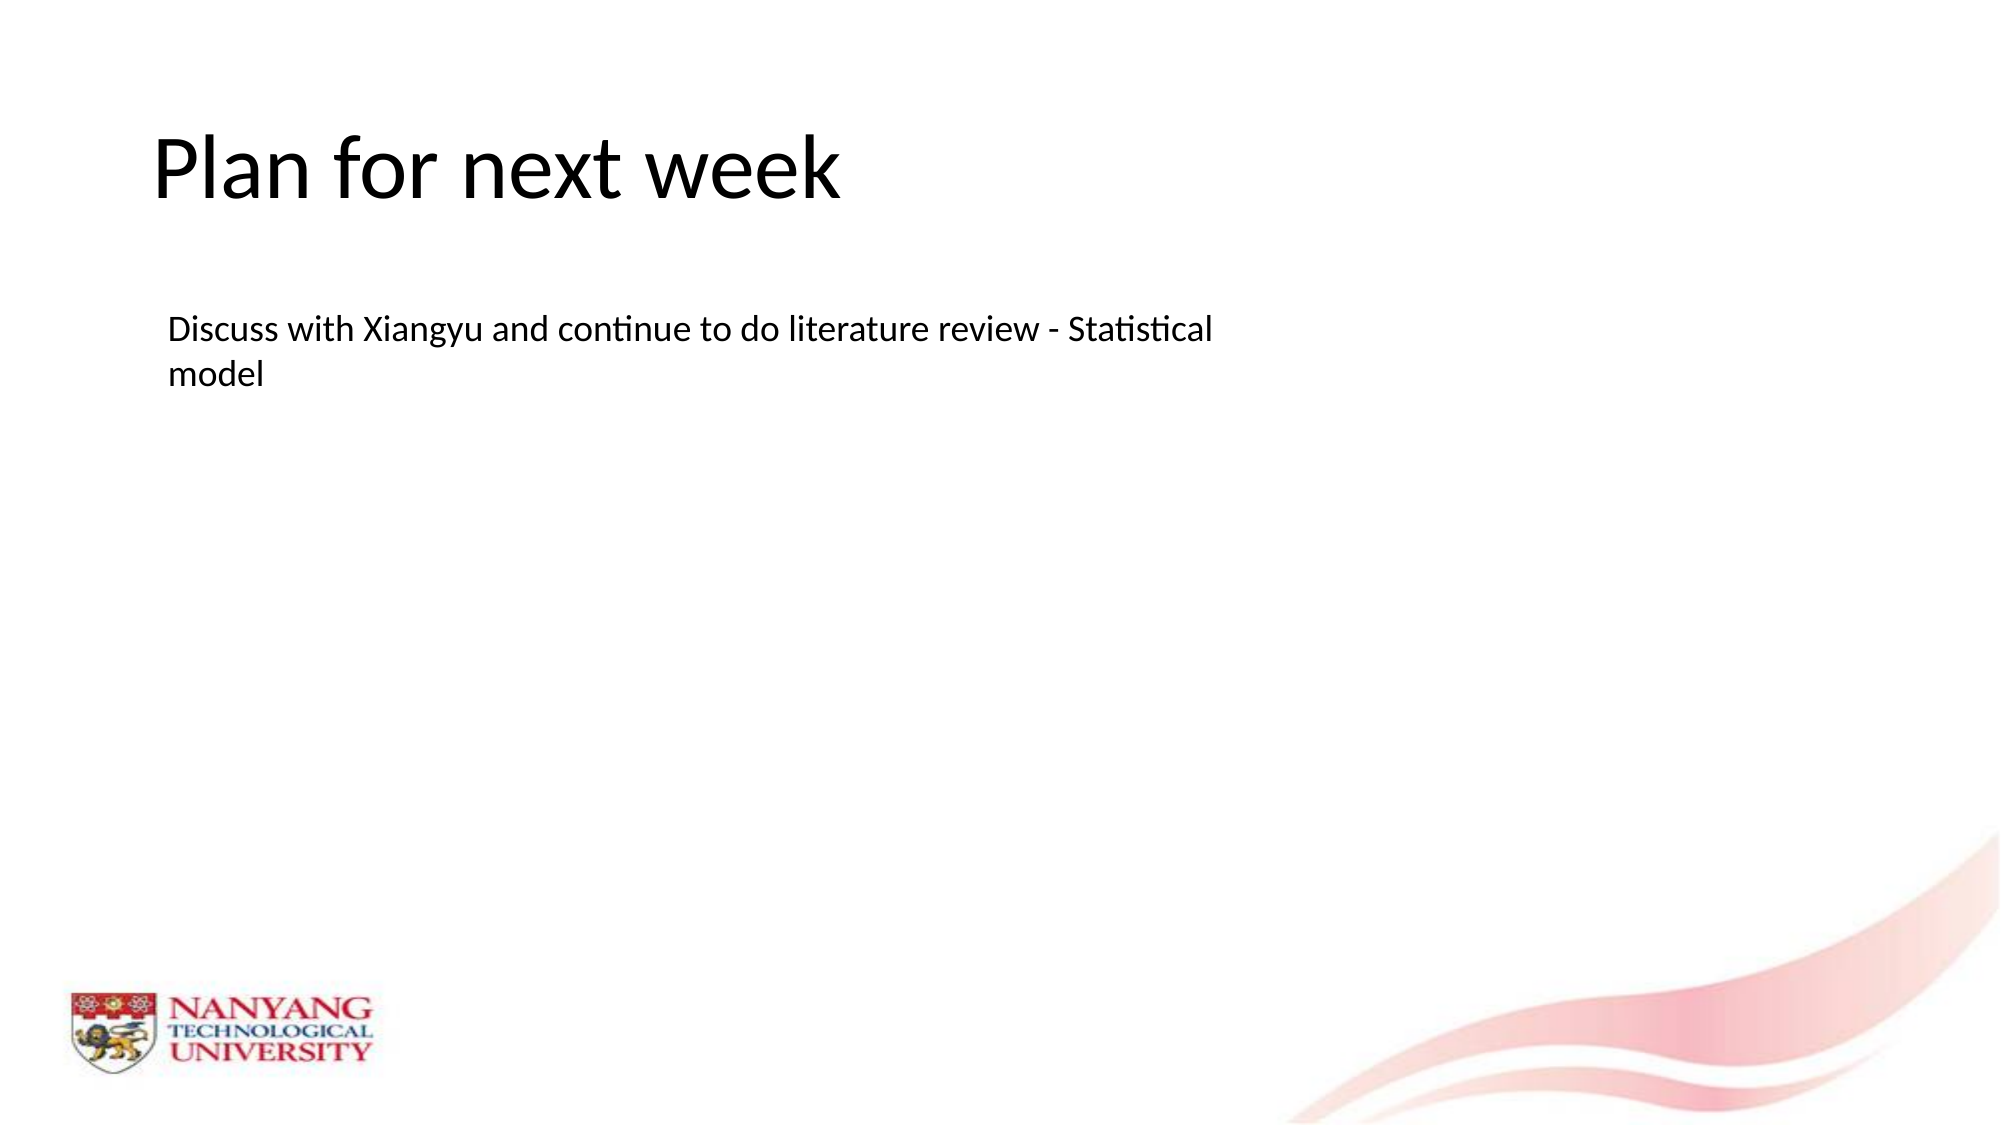

# Plan for next week
Discuss with Xiangyu and continue to do literature review - Statistical model

78